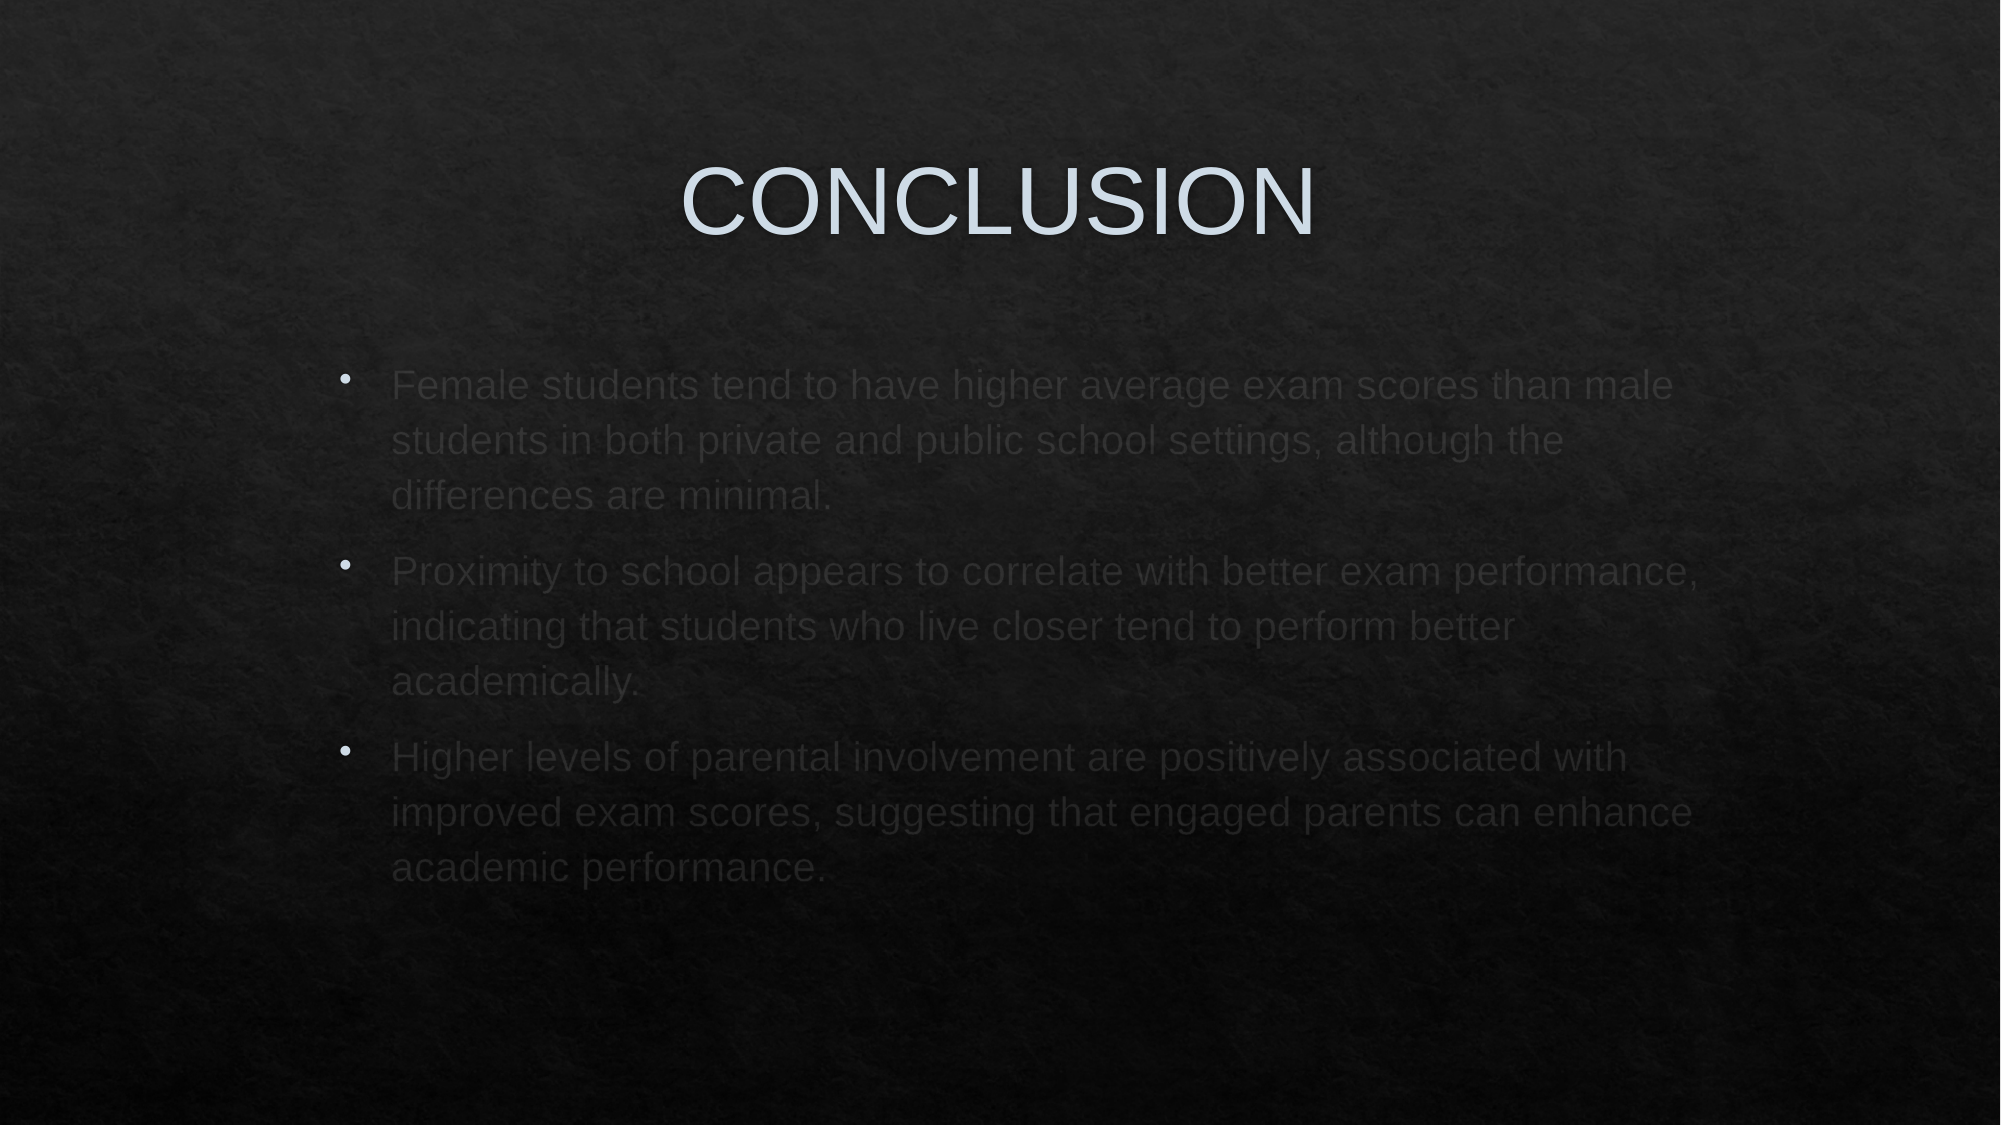

# CONCLUSION
Female students tend to have higher average exam scores than male students in both private and public school settings, although the differences are minimal.
Proximity to school appears to correlate with better exam performance, indicating that students who live closer tend to perform better academically.
Higher levels of parental involvement are positively associated with improved exam scores, suggesting that engaged parents can enhance academic performance.